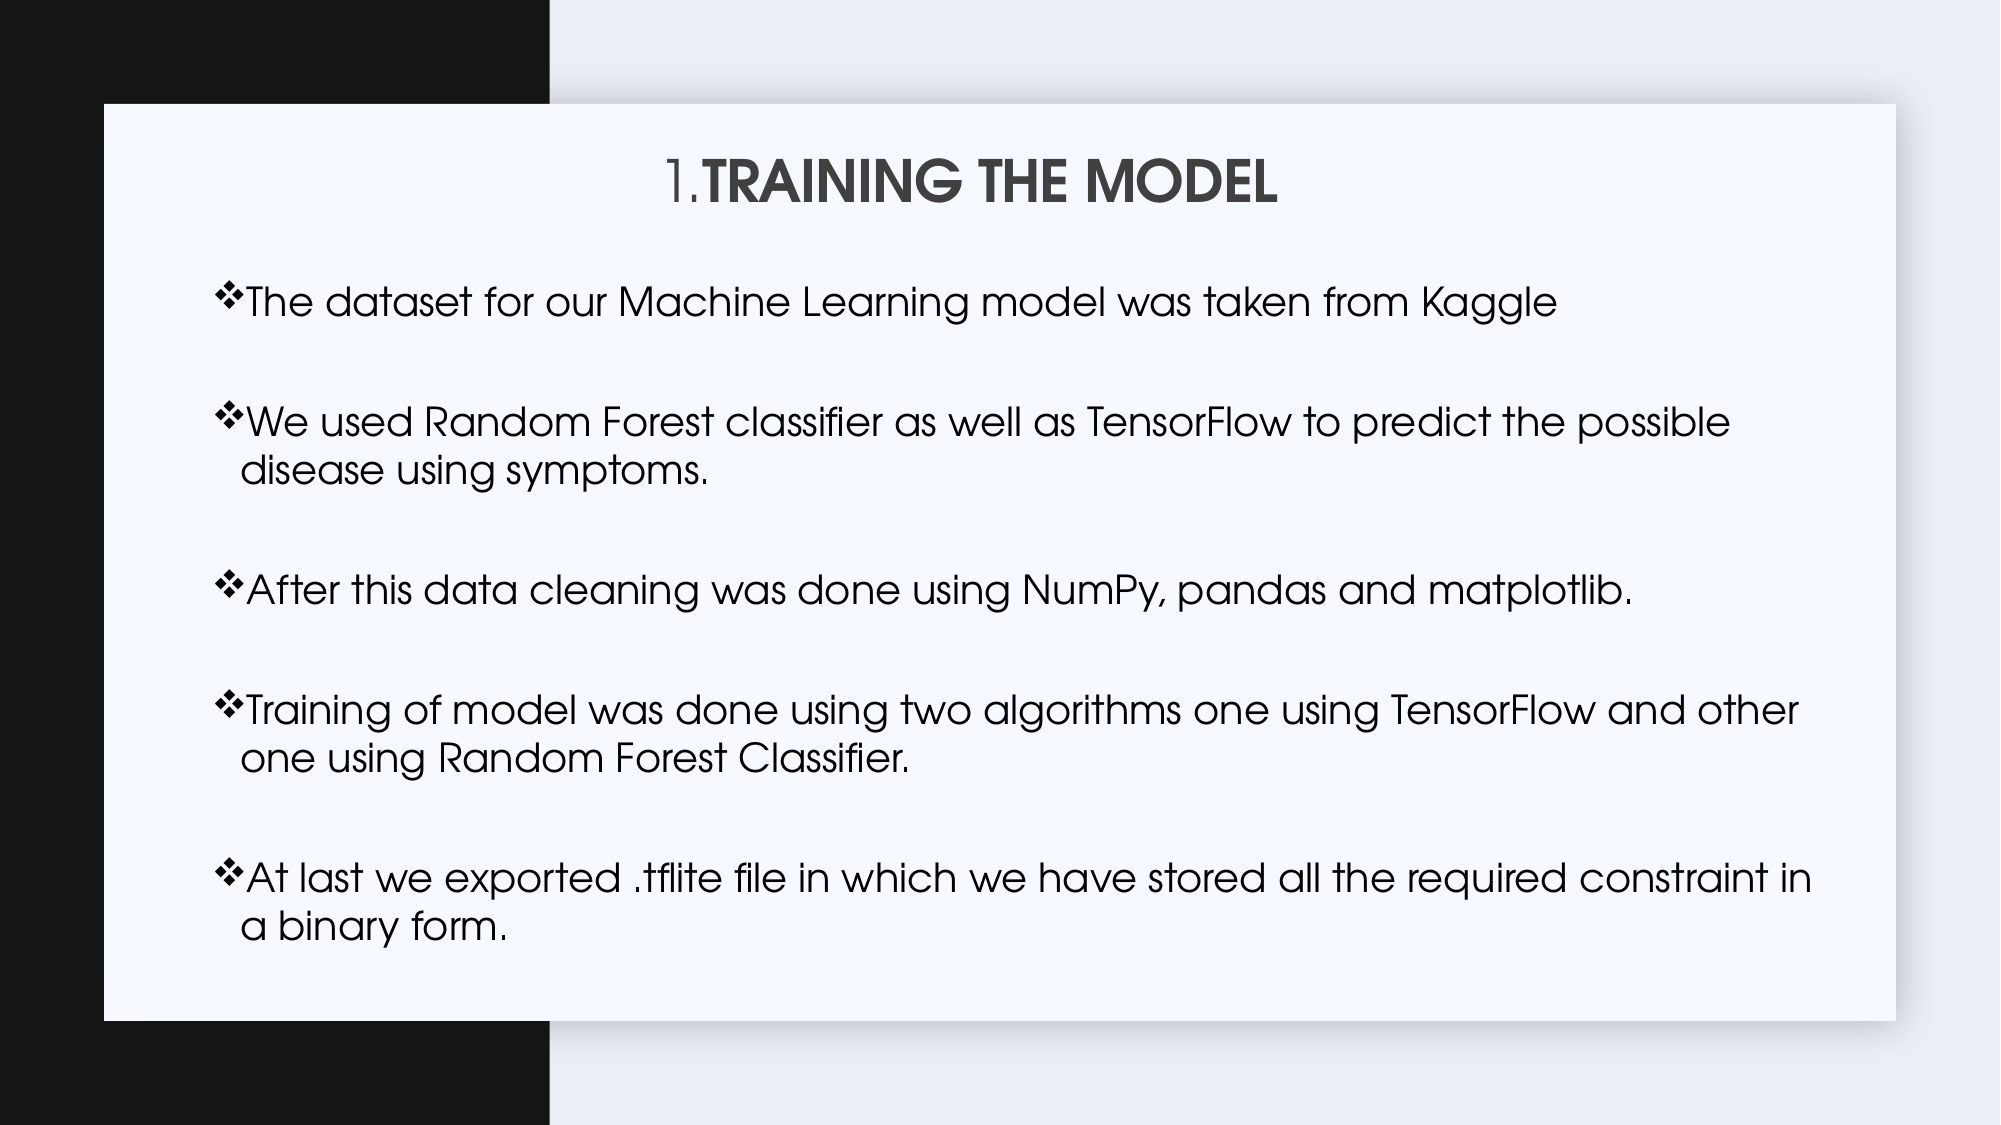

# 1.Training the model
The dataset for our Machine Learning model was taken from Kaggle

We used Random Forest classifier as well as TensorFlow to predict the possible disease using symptoms.

After this data cleaning was done using NumPy, pandas and matplotlib.

Training of model was done using two algorithms one using TensorFlow and other one using Random Forest Classifier.

At last we exported .tflite file in which we have stored all the required constraint in a binary form.